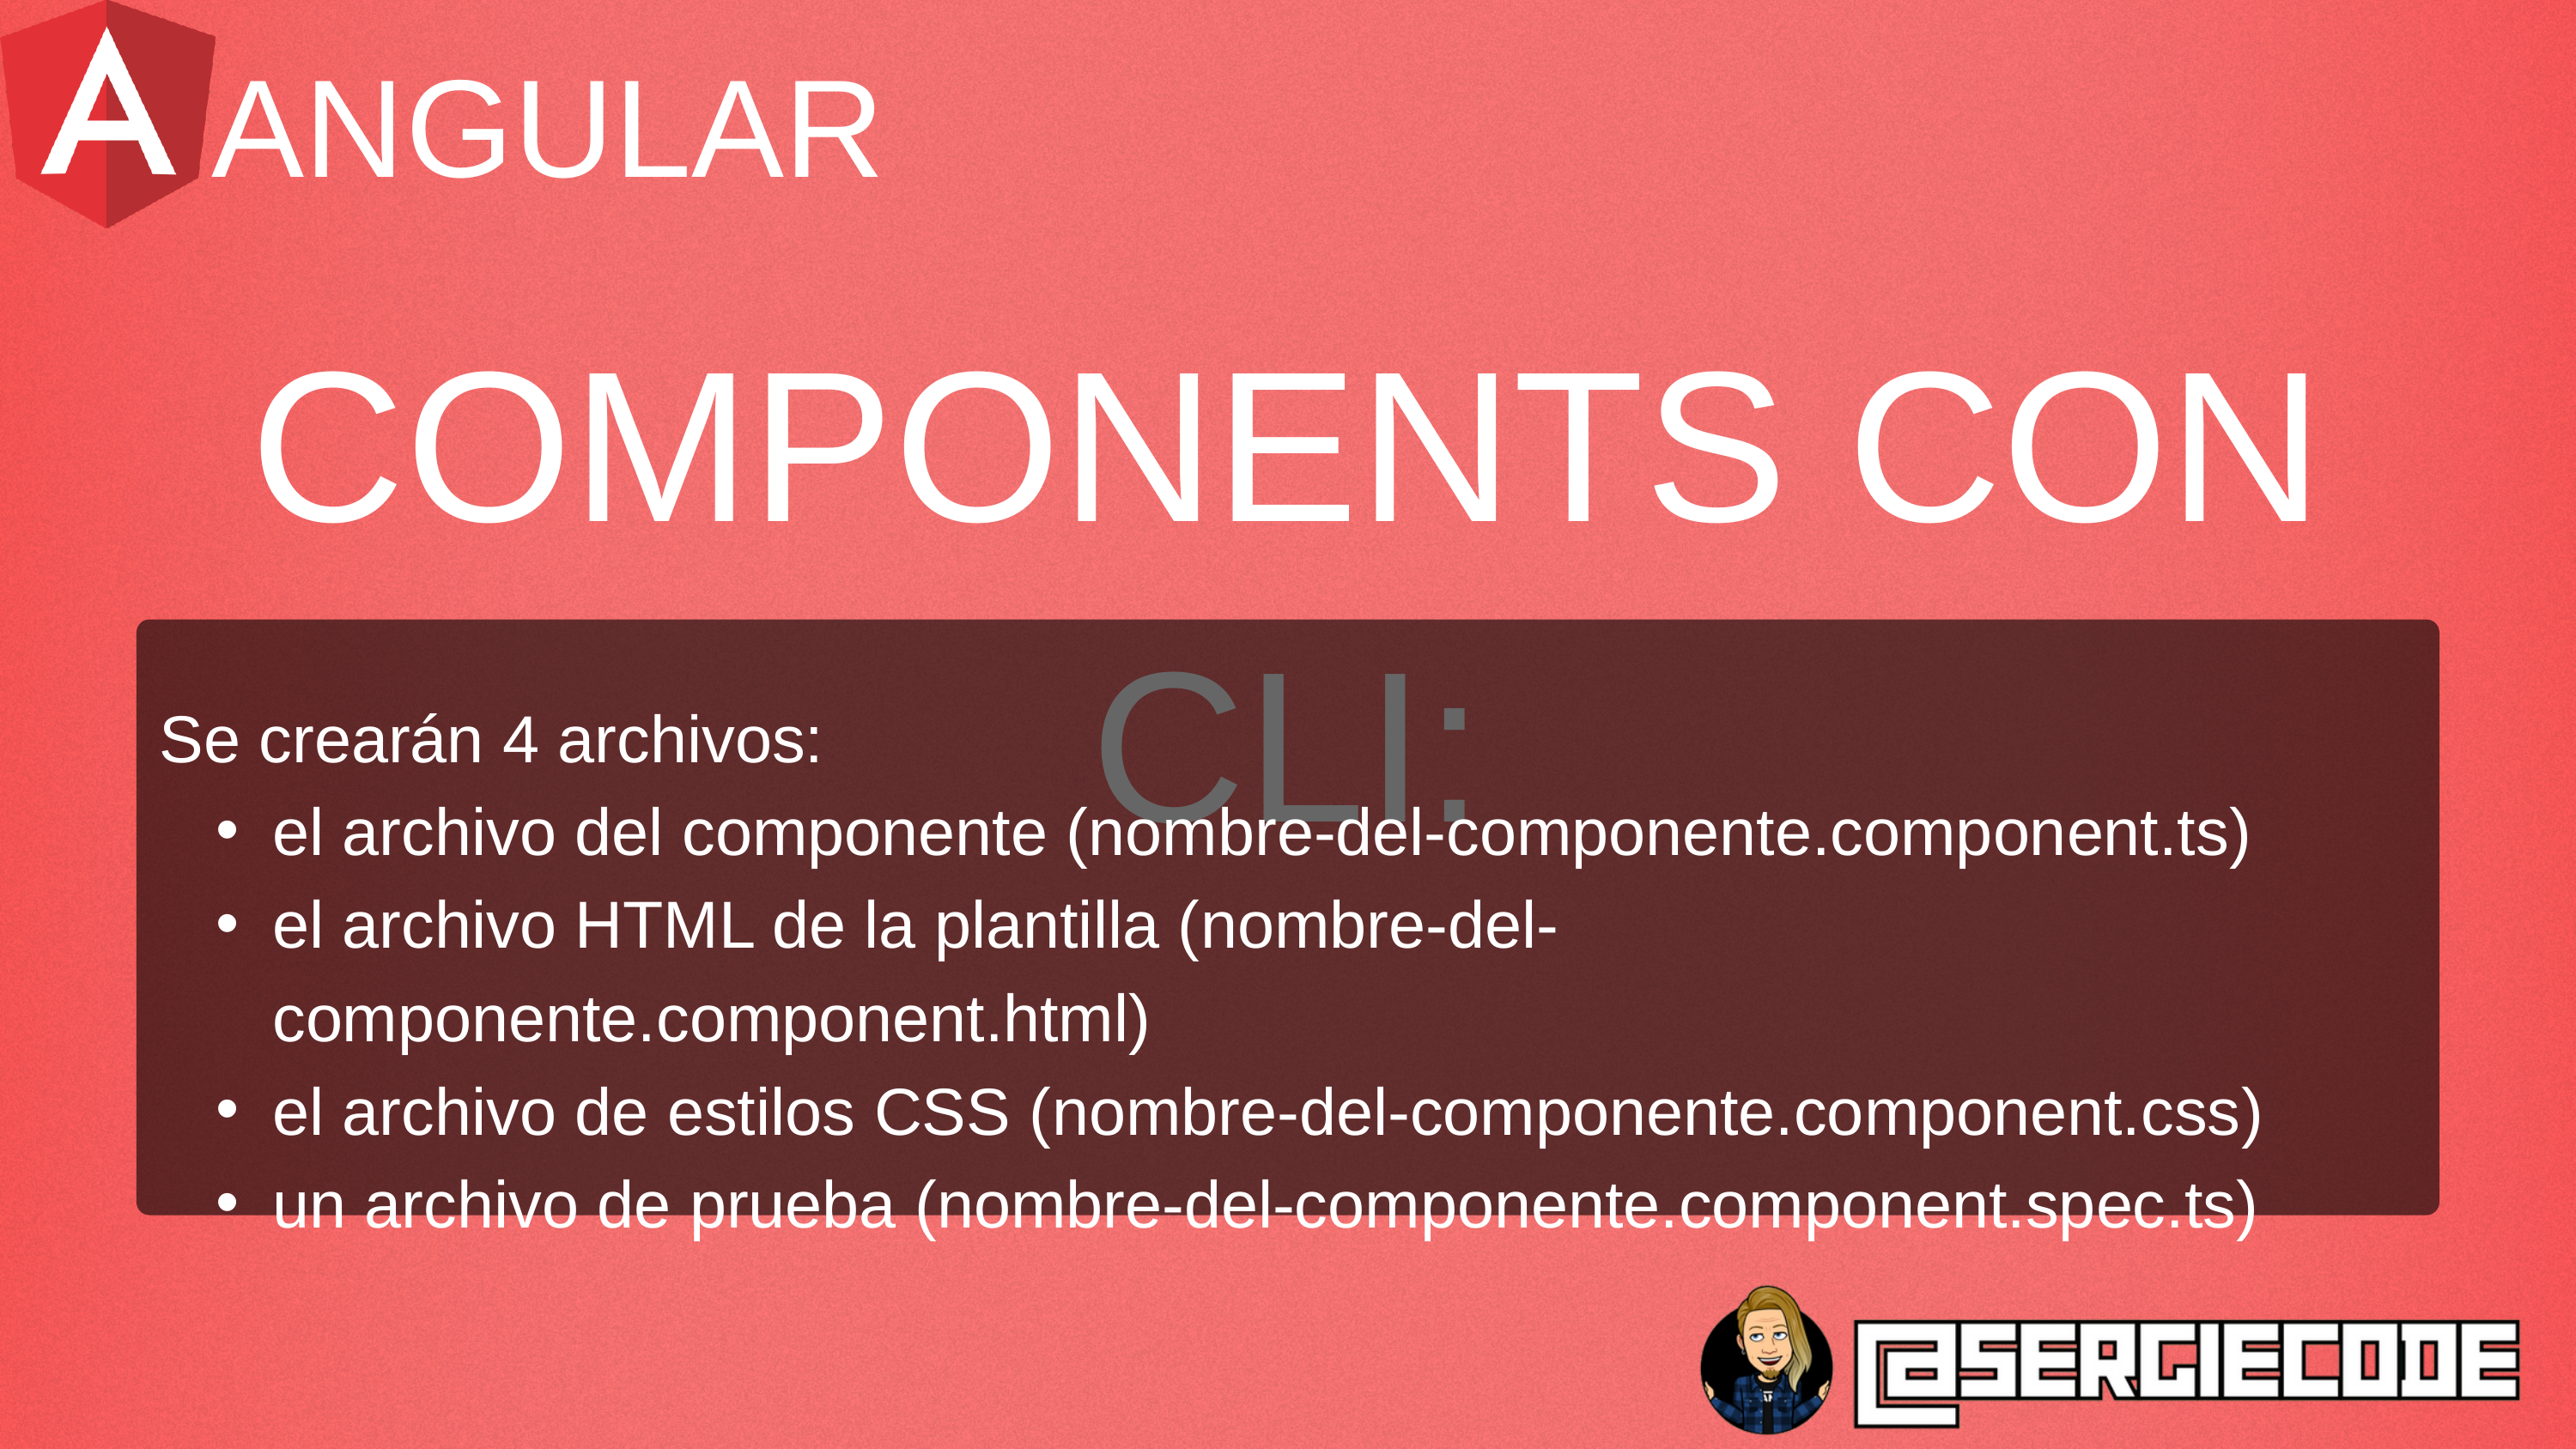

ANGULAR
COMPONENTS CON CLI:

Se crearán 4 archivos:
el archivo del componente (nombre-del-componente.component.ts)
el archivo HTML de la plantilla (nombre-del-componente.component.html)
el archivo de estilos CSS (nombre-del-componente.component.css)
un archivo de prueba (nombre-del-componente.component.spec.ts)